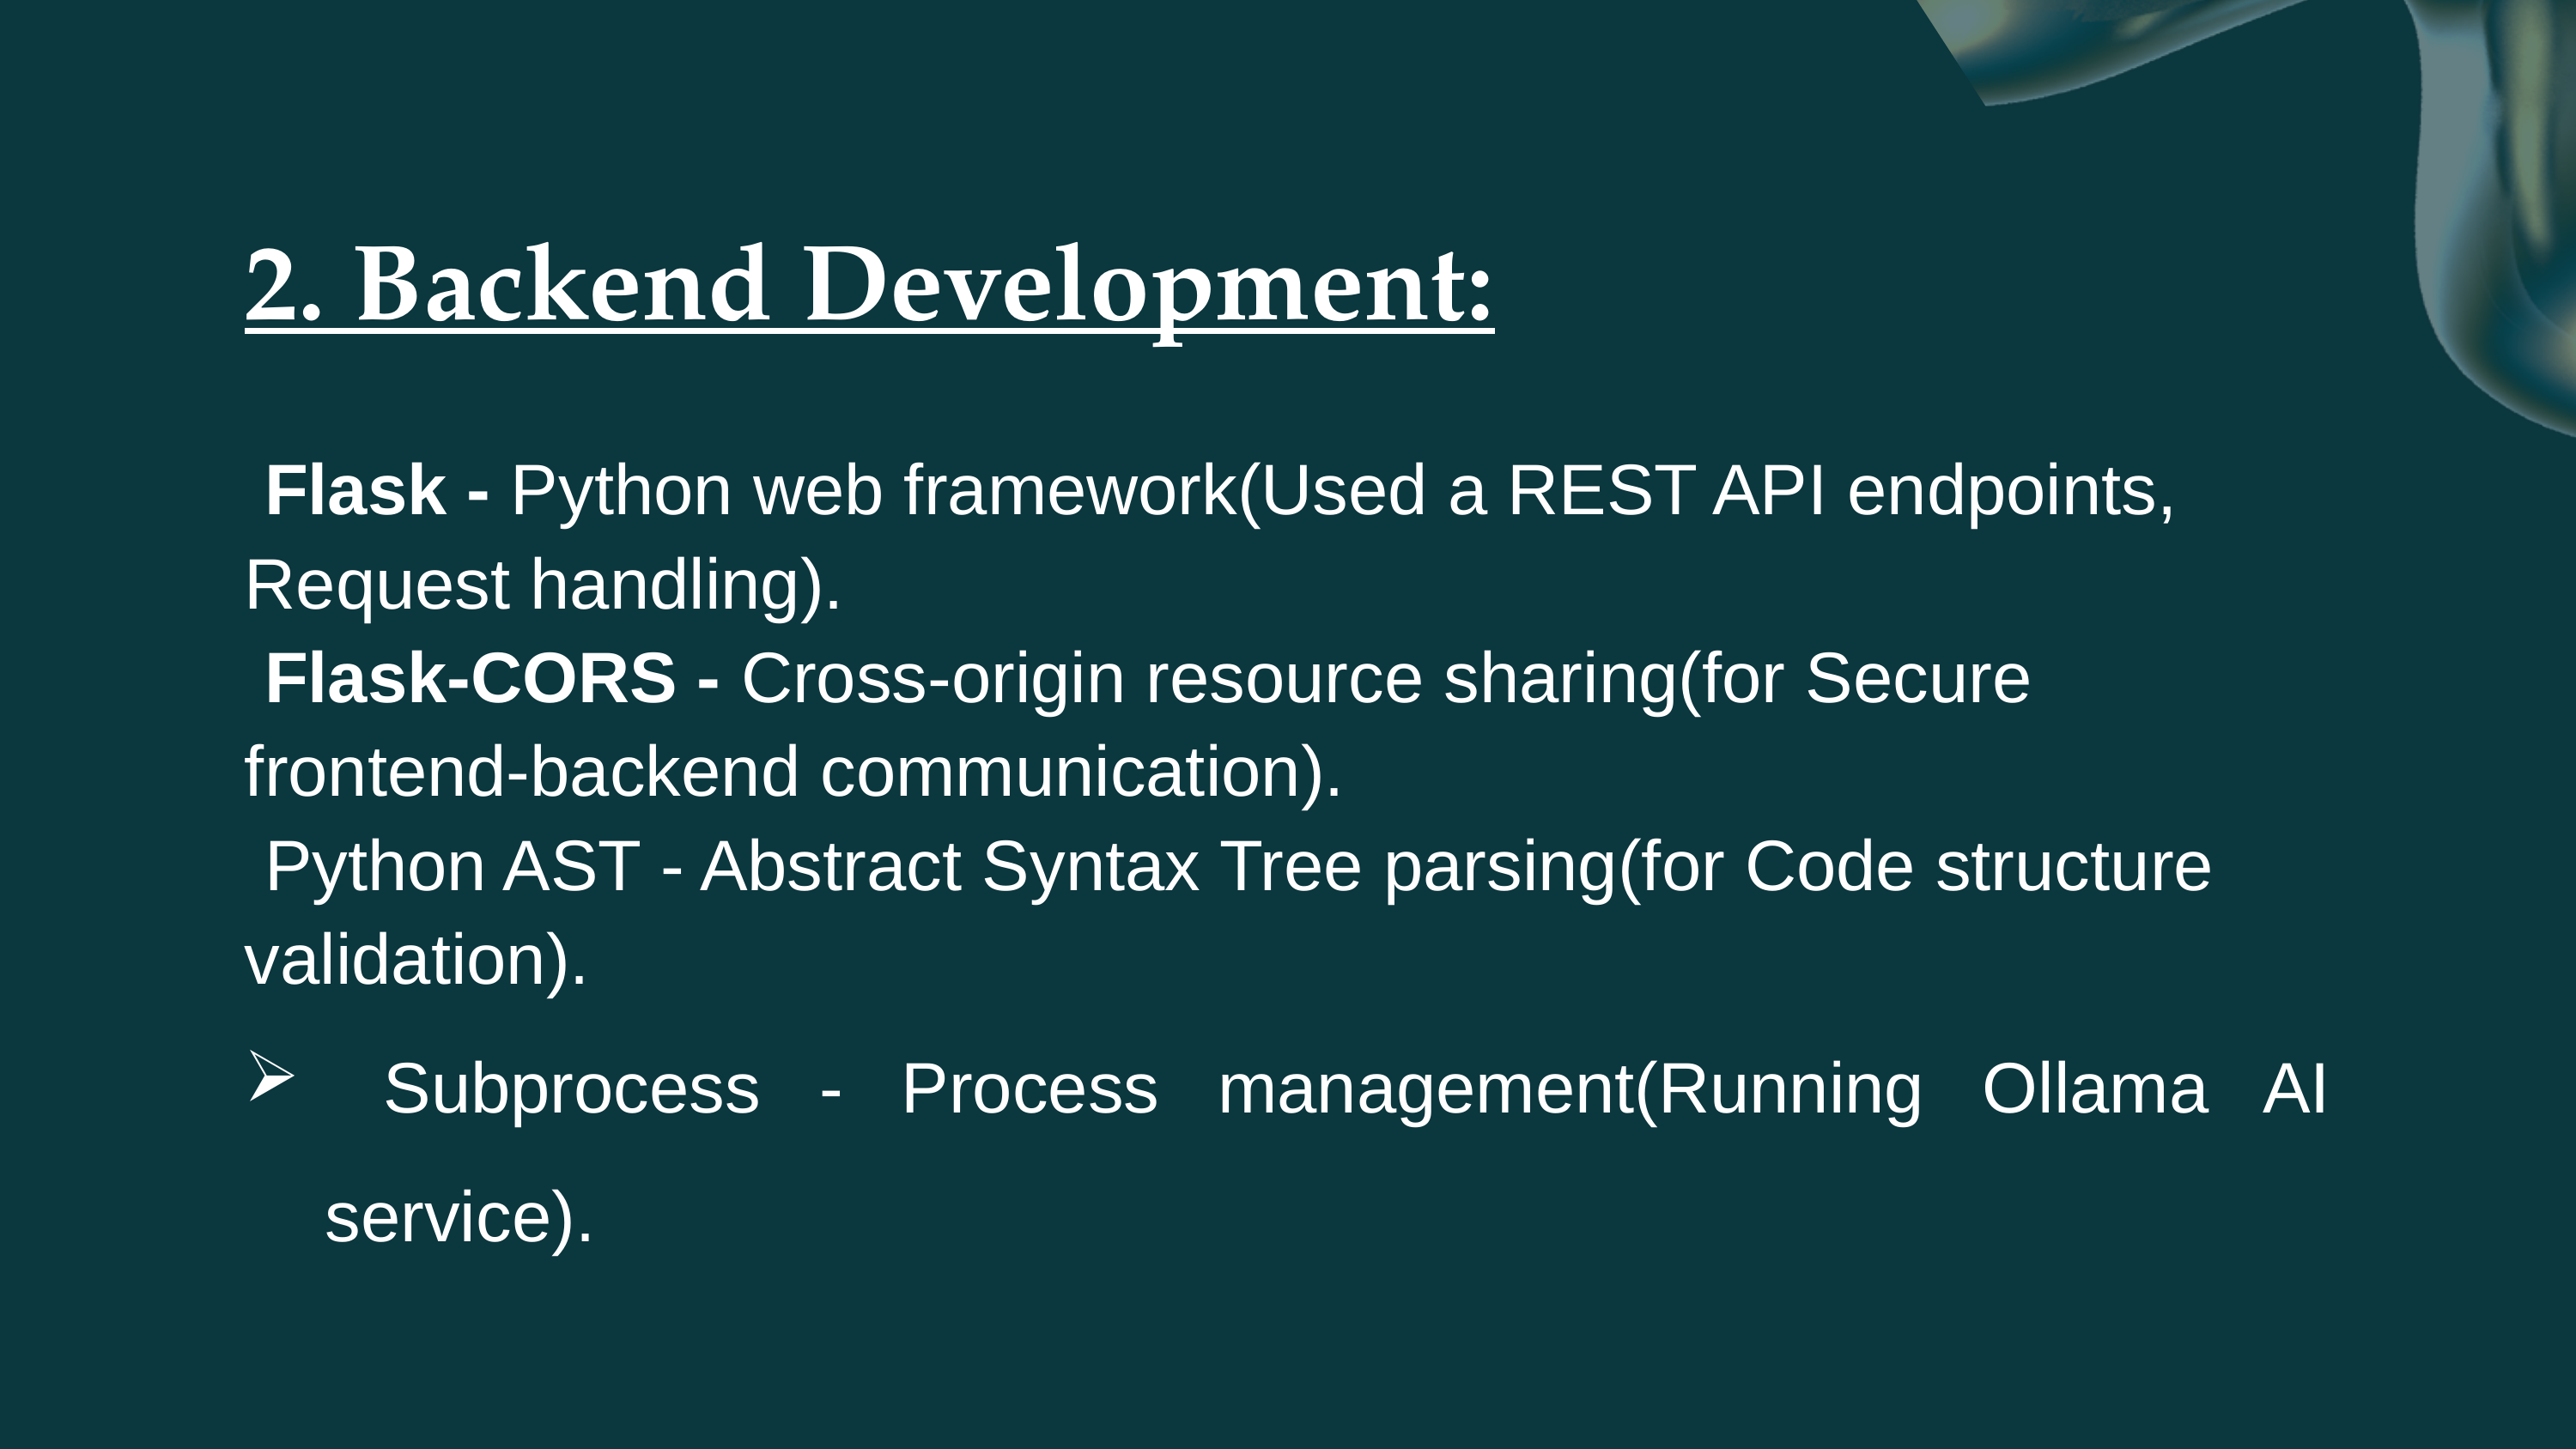

2. Backend Development:

 Flask - Python web framework(Used a REST API endpoints, Request handling).
 Flask-CORS - Cross-origin resource sharing(for Secure frontend-backend communication).
 Python AST - Abstract Syntax Tree parsing(for Code structure validation).
 Subprocess - Process management(Running Ollama AI service).